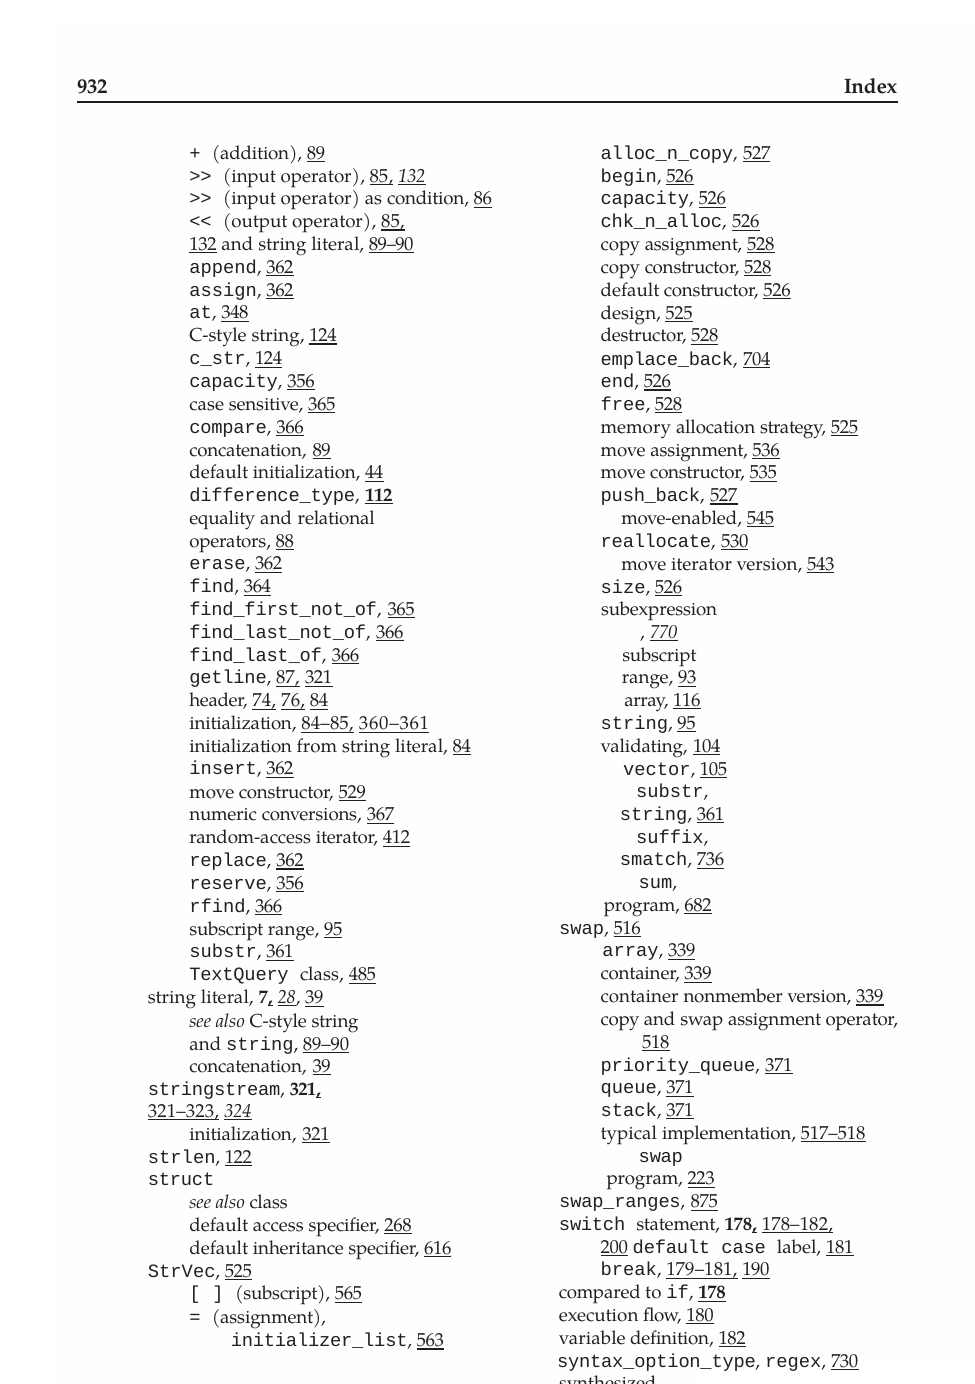

932
Index

alloc_n_copy, 527
begin, 526
capacity, 526
chk_n_alloc, 526
copy assignment, 528
copy constructor, 528
default constructor, 526
design, 525
destructor, 528
emplace_back, 704
end, 526
free, 528
memory allocation strategy, 525 move assignment, 536
move constructor, 535
push_back, 527
move-enabled, 545
reallocate, 530
move iterator version, 543
size, 526
subexpression, 770
subscript range, 93
array, 116
string, 95
validating, 104
vector, 105
substr, string, 361
suffix, smatch, 736
sum, program, 682
swap, 516
array, 339
container, 339
container nonmember version, 339 copy and swap assignment operator,
518
priority_queue, 371
queue, 371
stack, 371
typical implementation, 517–518
swap program, 223
swap_ranges, 875
switch statement, 178, 178–182, 200 default case label, 181 break, 179–181, 190
compared to if, 178
execution ﬂow, 180
variable deﬁnition, 182
syntax_option_type, regex, 730 synthesized
copy assignment, 500, 550
copy constructor, 497, 550
+ (addition), 89
>> (input operator), 85, 132
>> (input operator) as condition, 86
<< (output operator), 85, 132 and string literal, 89–90 append, 362
assign, 362
at, 348
C-style string, 124
c_str, 124
capacity, 356
case sensitive, 365
compare, 366
concatenation, 89
default initialization, 44
difference_type, 112
equality and relational operators, 88
erase, 362
find, 364
find_first_not_of, 365
find_last_not_of, 366
find_last_of, 366
getline, 87, 321
header, 74, 76, 84
initialization, 84–85, 360–361 initialization from string literal, 84 insert, 362
move constructor, 529
numeric conversions, 367
random-access iterator, 412
replace, 362
reserve, 356
rfind, 366
subscript range, 95
substr, 361
TextQuery class, 485
string literal, 7, 28, 39
see also C-style string and string, 89–90
concatenation, 39
stringstream, 321, 321–323, 324
initialization, 321
strlen, 122
struct
see also class
default access speciﬁer, 268 default inheritance speciﬁer, 616
StrVec, 525
[ ] (subscript), 565
= (assignment), initializer_list, 563